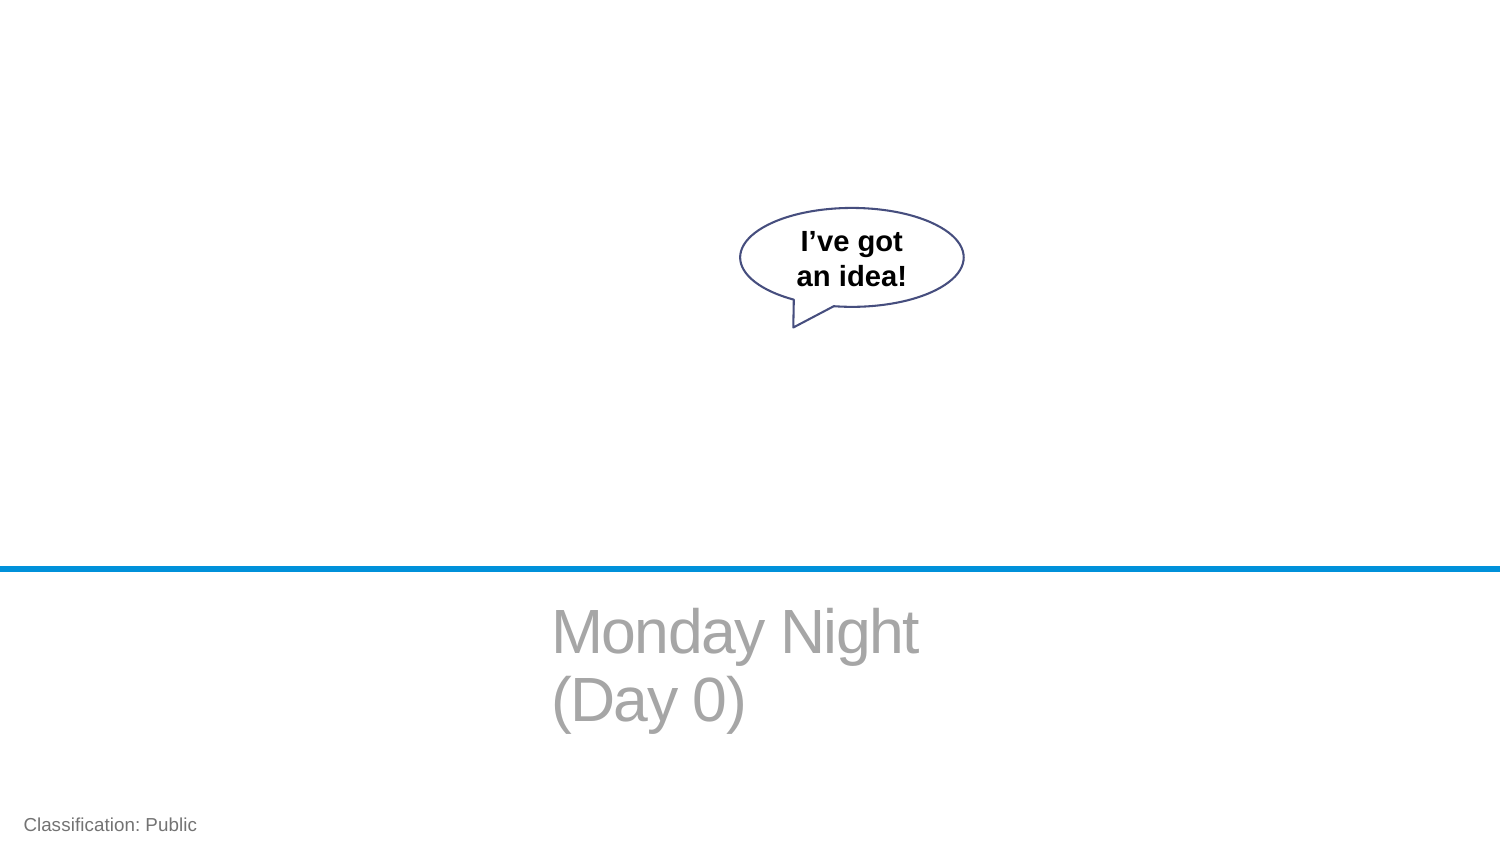

I’ve got an idea!

Monday Night (Day 0)